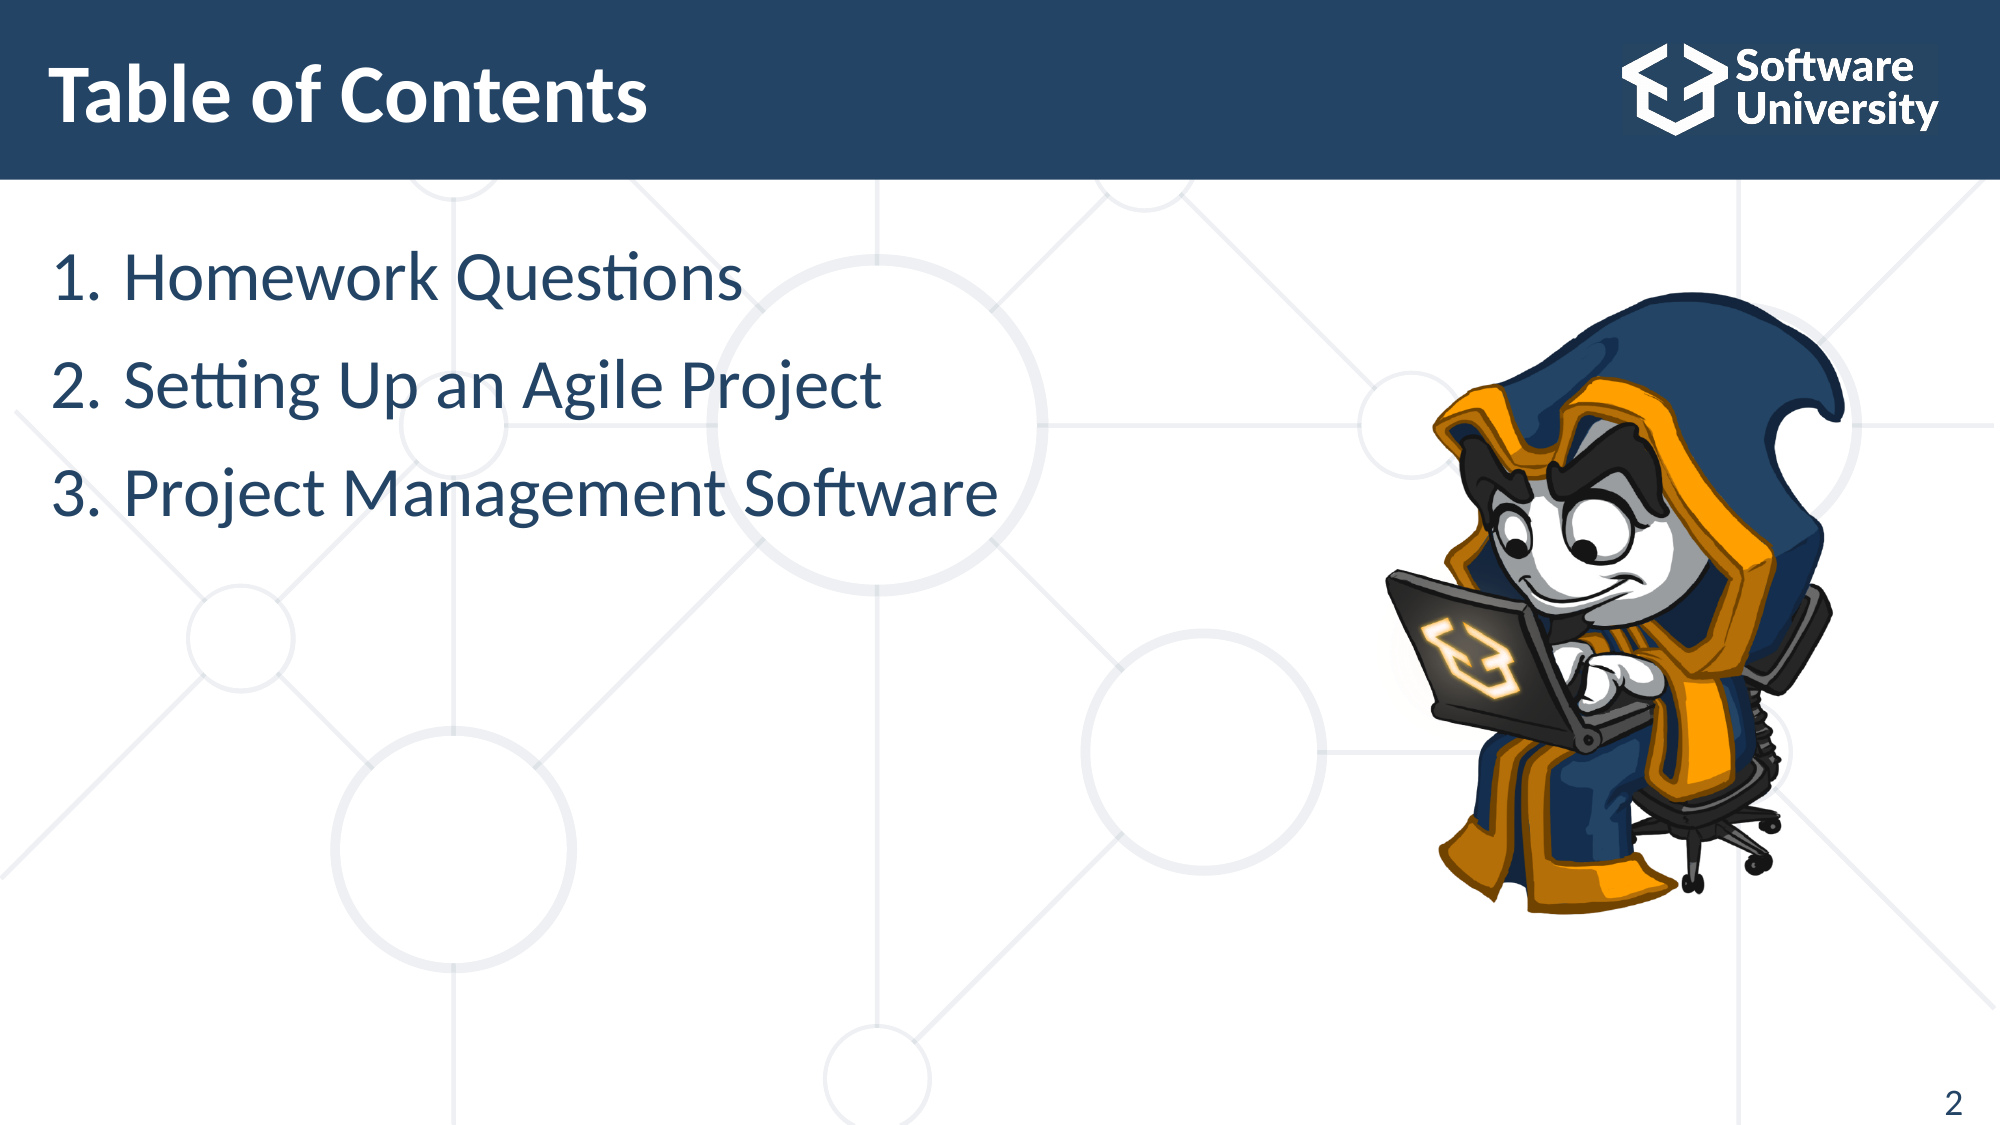

# Table of Contents
Homework Questions
Setting Up an Agile Project
Project Management Software
2